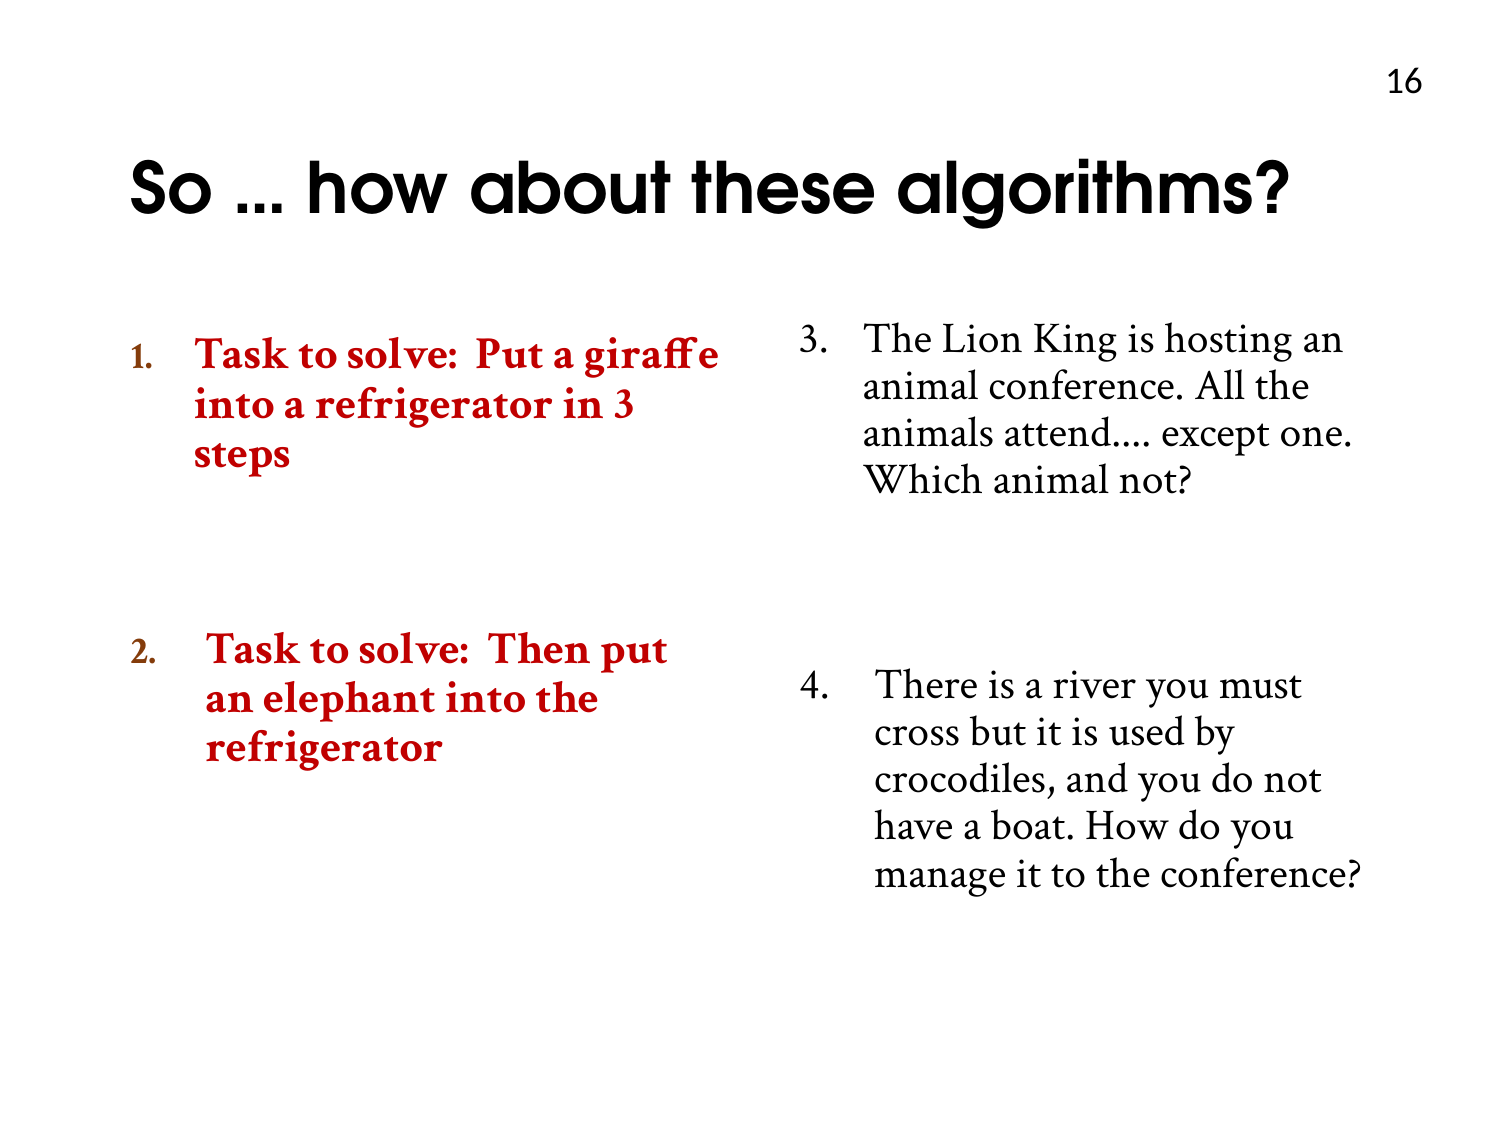

16
# So … how about these algorithms?
The Lion King is hosting an animal conference. All the animals attend.... except one. Which animal not?

There is a river you must cross but it is used by crocodiles, and you do not have a boat. How do you manage it to the conference?
Task to solve:  Put a giraffe into a refrigerator in 3 steps

Task to solve:  Then put an elephant into the refrigerator